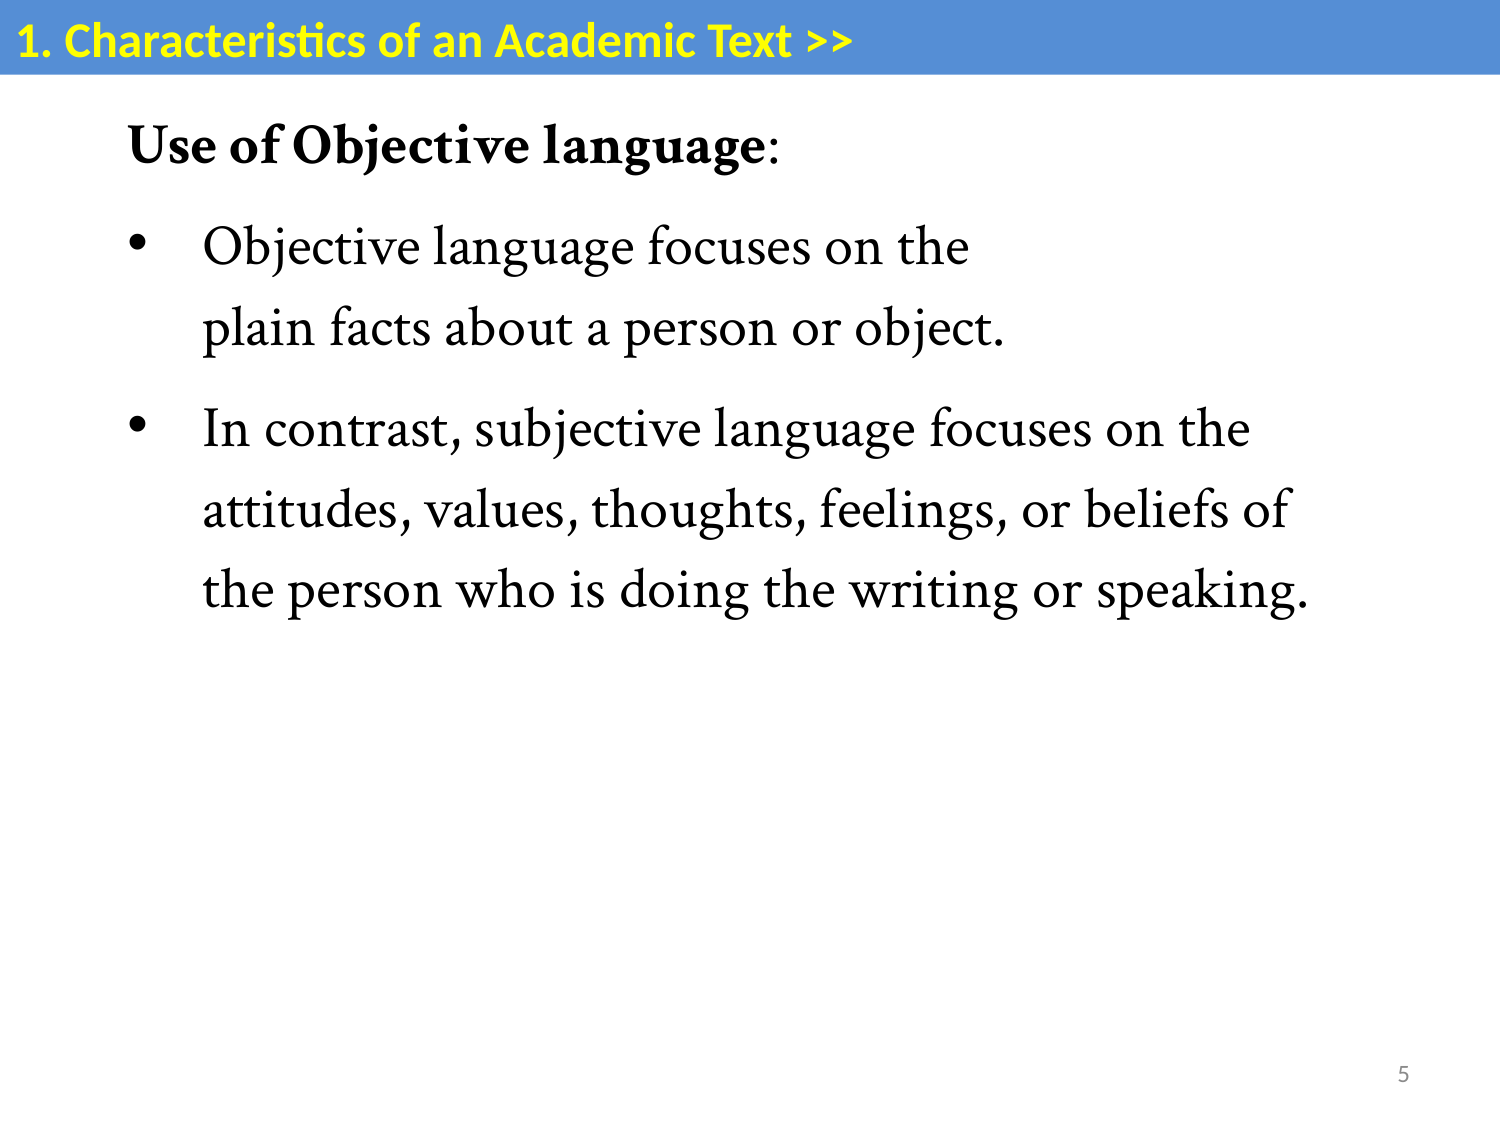

1. Characteristics of an Academic Text >>
Use of Objective language:
Objective language focuses on the plain facts about a person or object.
In contrast, subjective language focuses on the attitudes, values, thoughts, feelings, or beliefs of the person who is doing the writing or speaking.
5